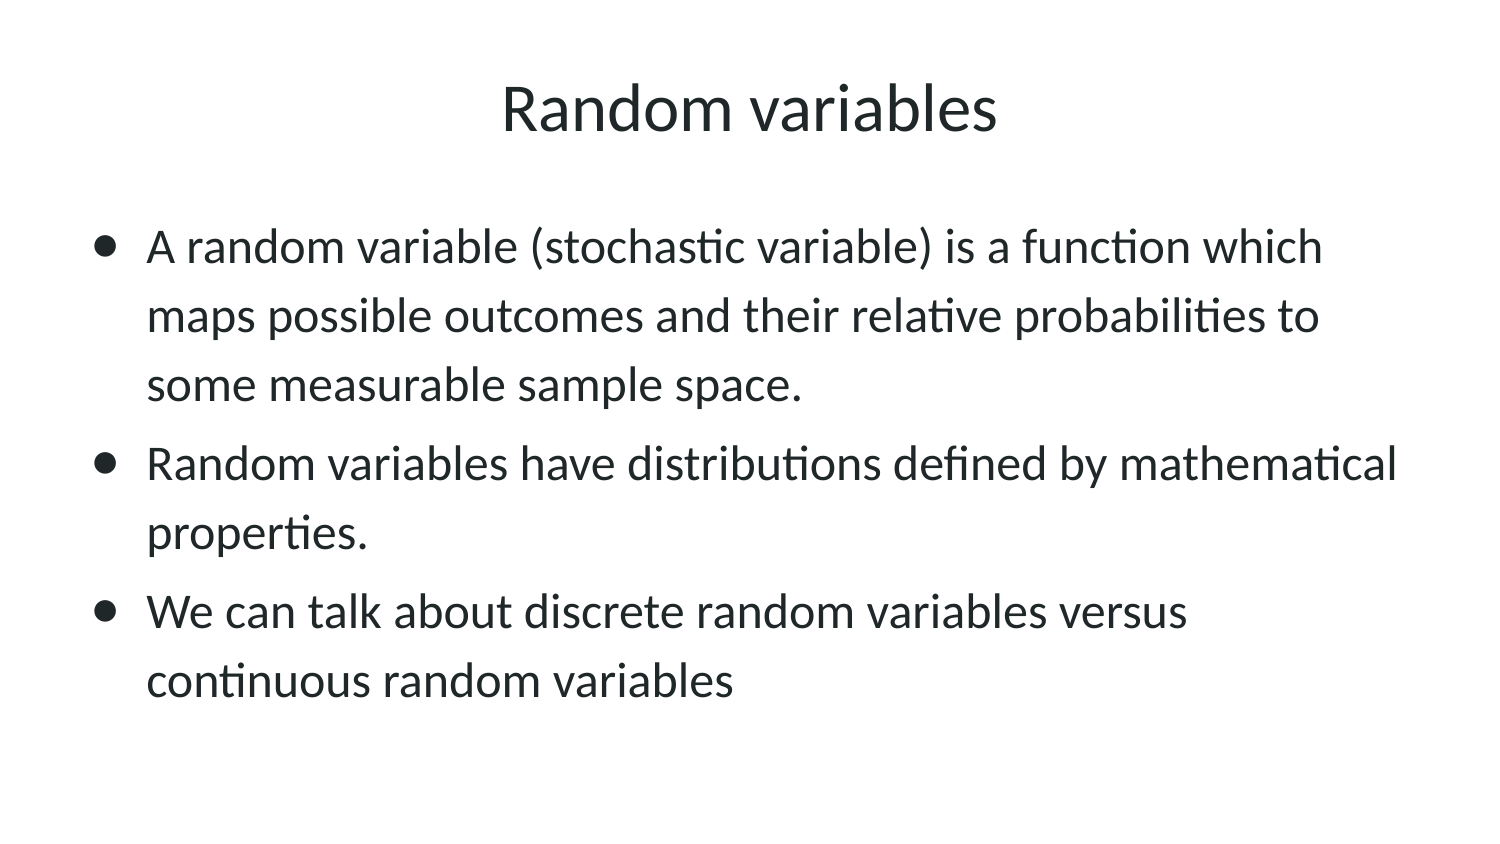

# Random variables
A random variable (stochastic variable) is a function which maps possible outcomes and their relative probabilities to some measurable sample space.
Random variables have distributions defined by mathematical properties.
We can talk about discrete random variables versus continuous random variables